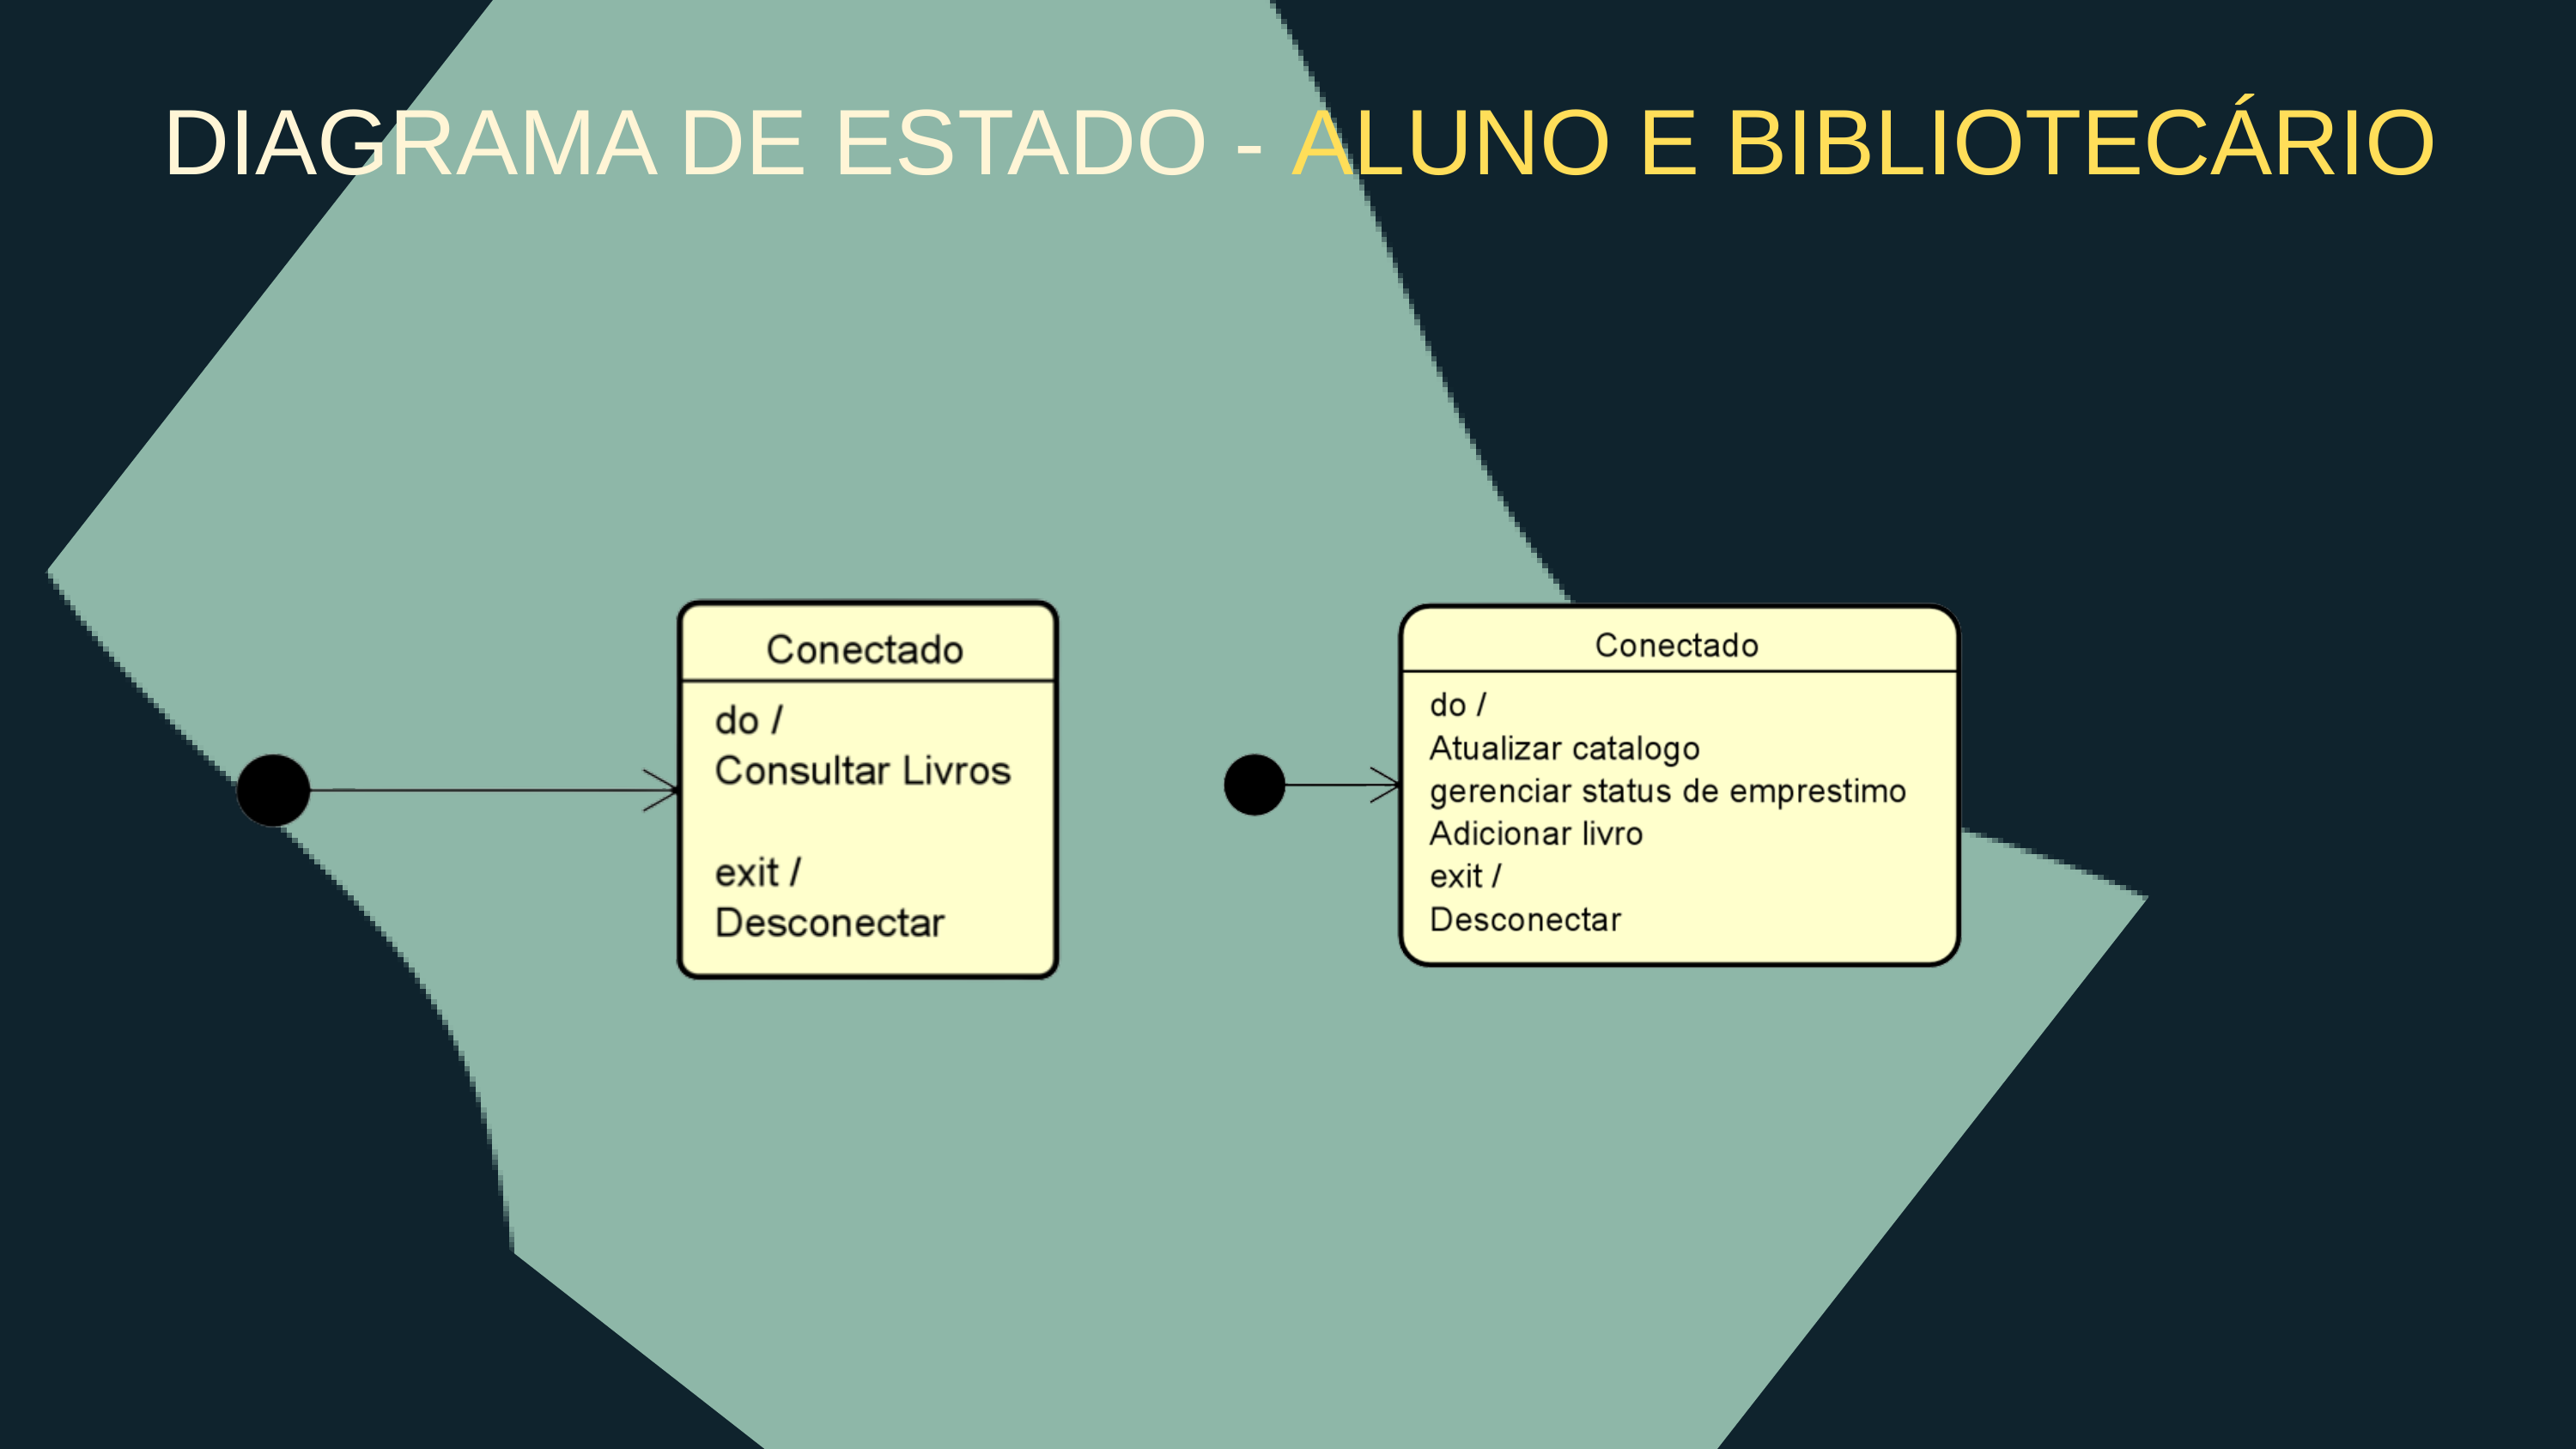

DIAGRAMA DE ESTADO - ALUNO E BIBLIOTECÁRIO